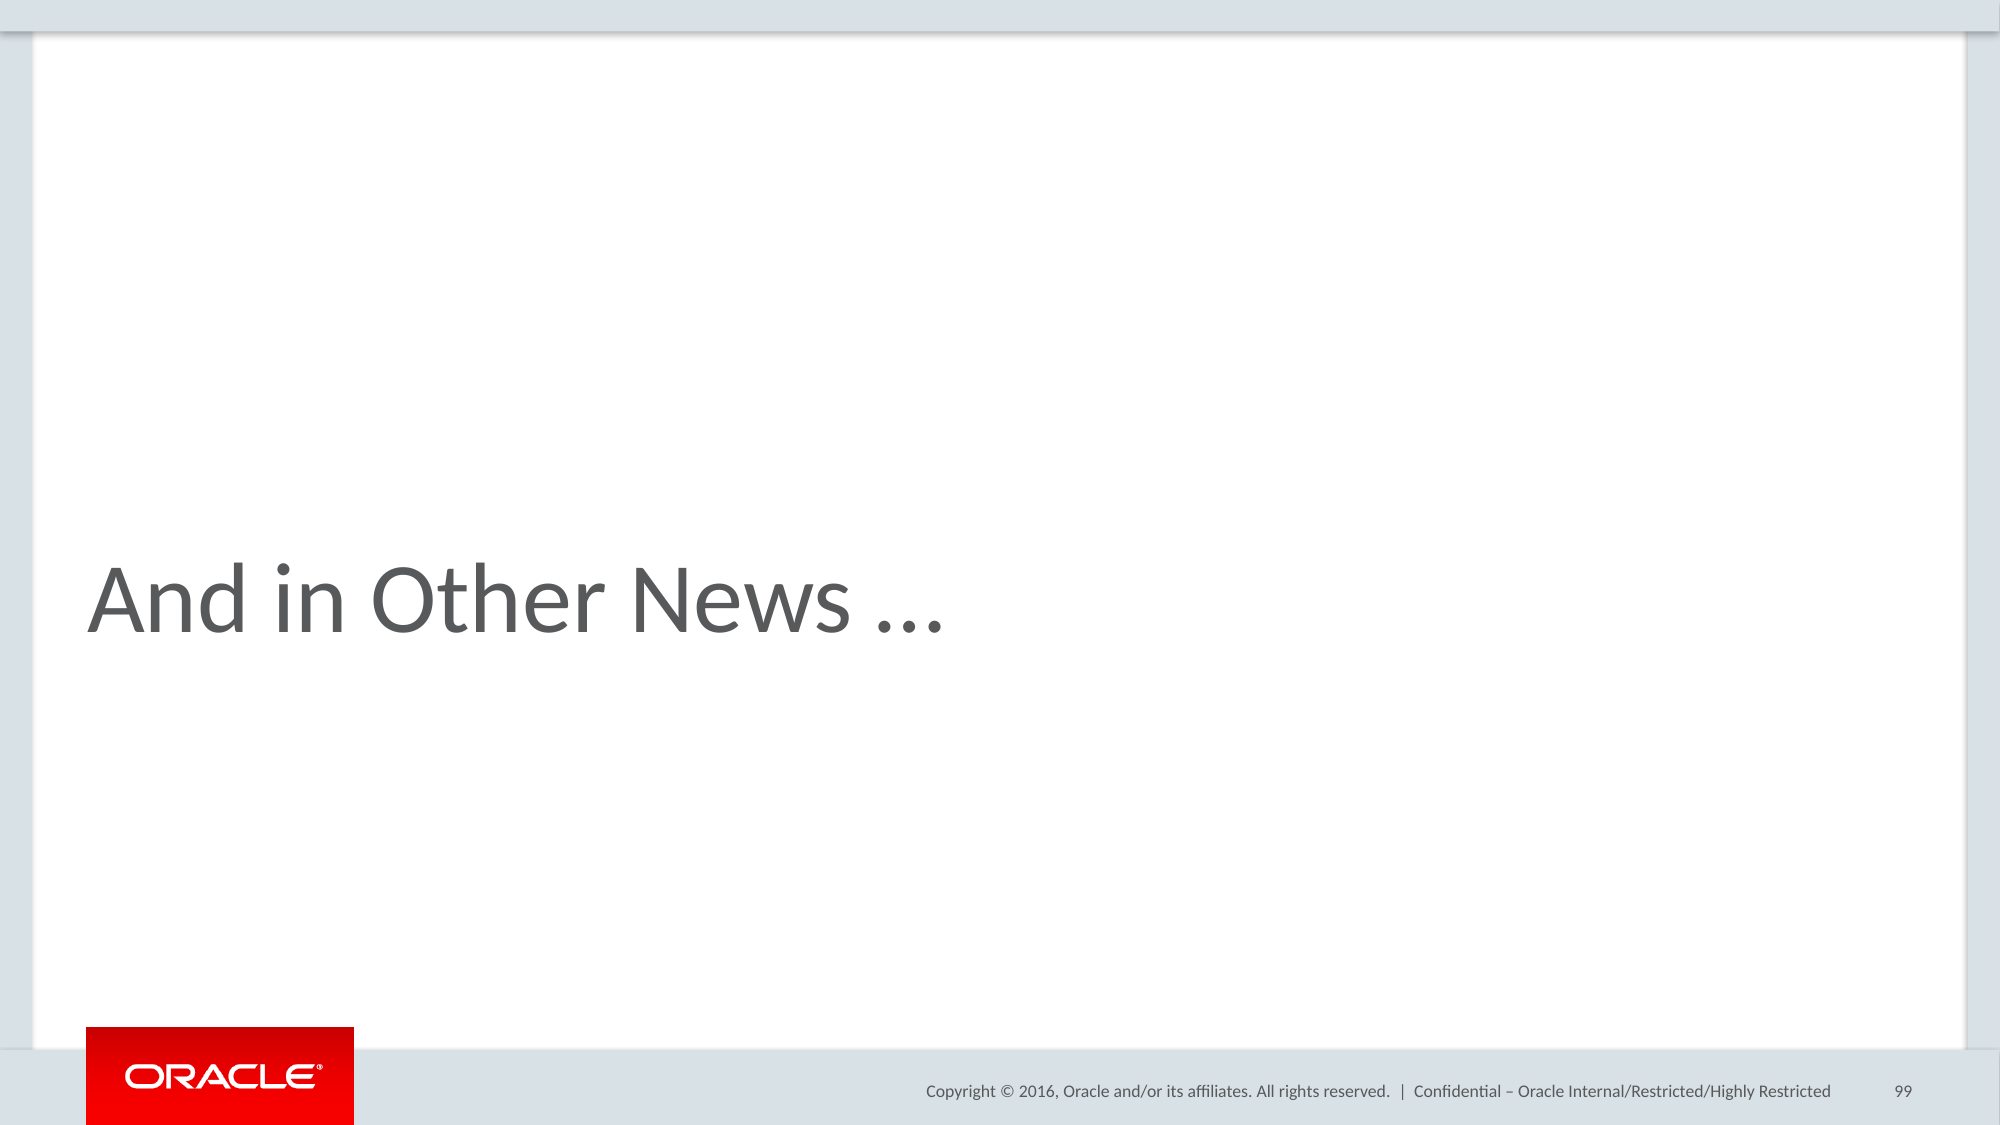

# And in Other News …

Confidential – Oracle Internal/Restricted/Highly Restricted
99